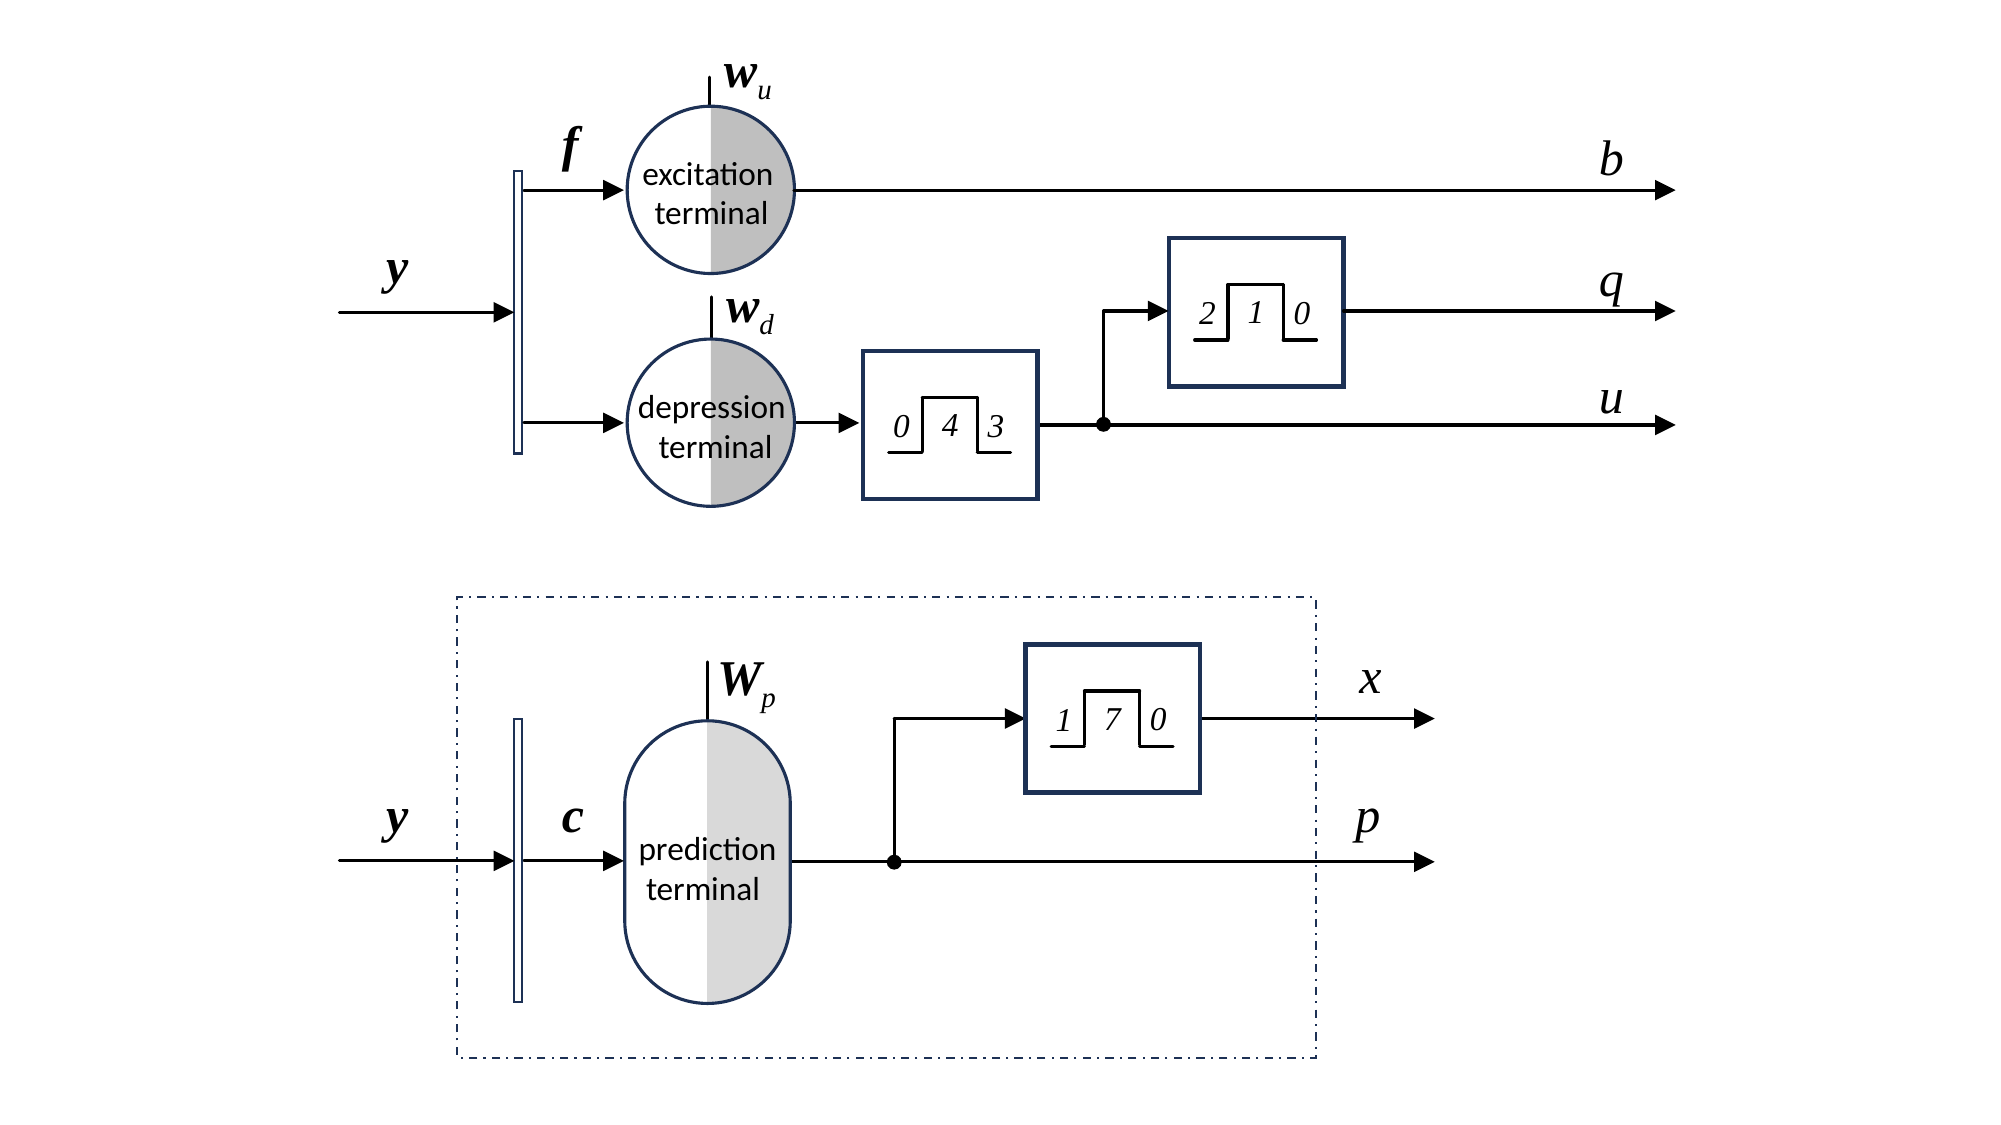

wu
f

excitation
terminal

b

y

1
0
2
q
wd

depression
terminal

4
3
0
u

x
Wp

7
0
1

prediction
 terminal
y
c
p